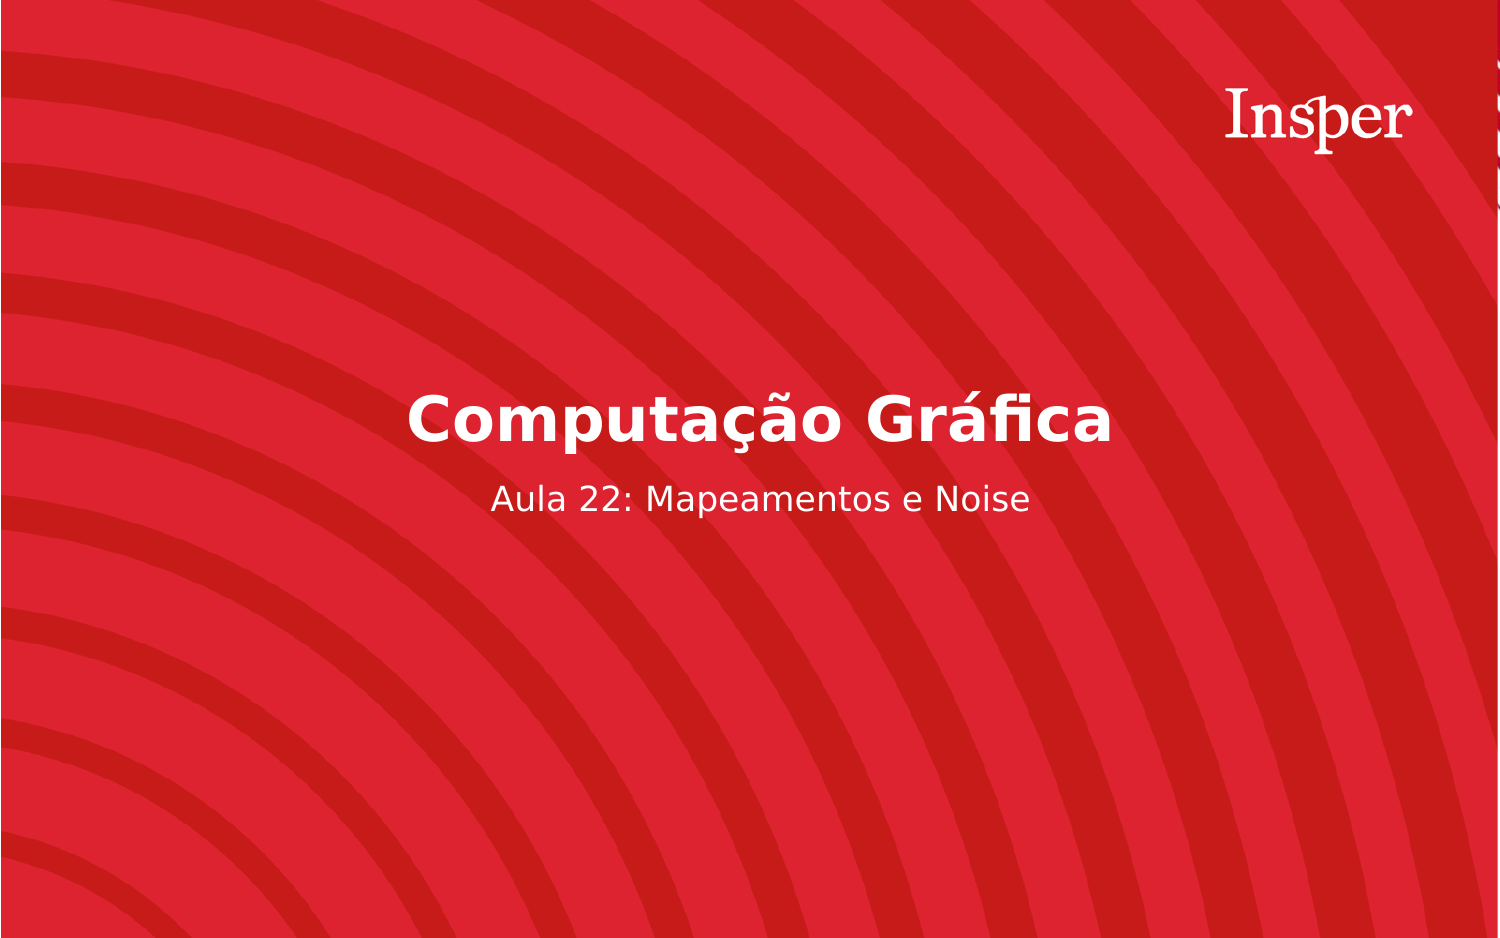

Computação Gráfica
Aula 22: Mapeamentos e Noise